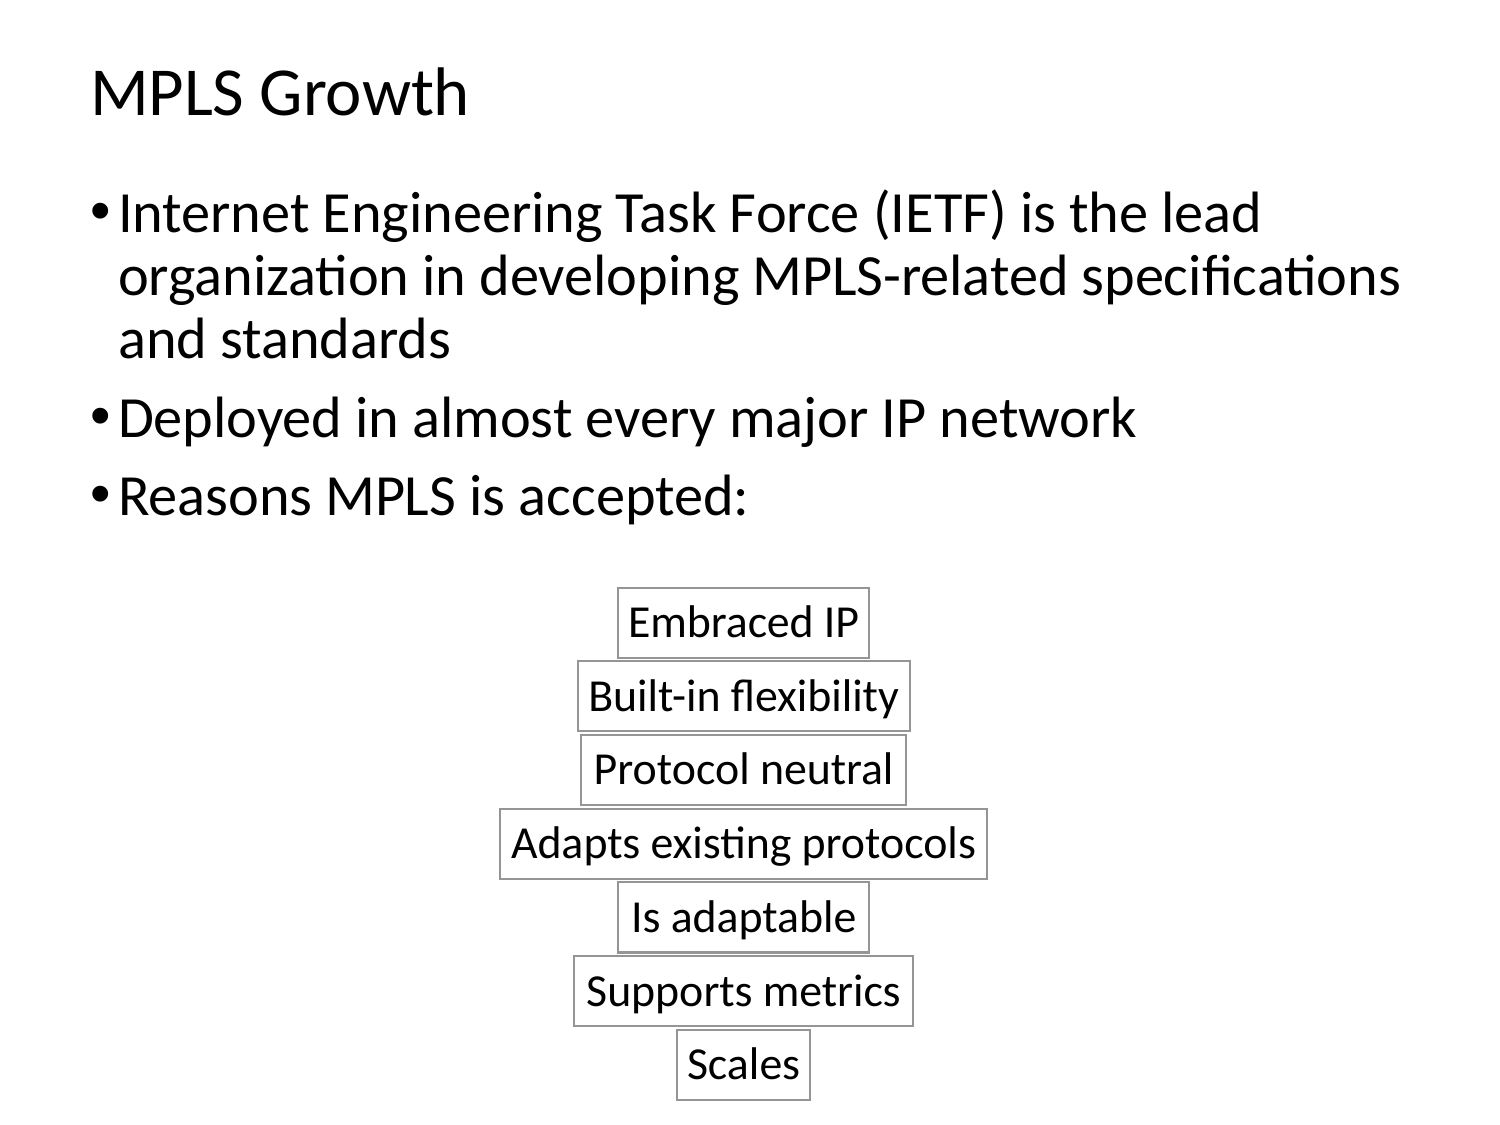

# MPLS Growth
Internet Engineering Task Force (IETF) is the lead organization in developing MPLS-related specifications and standards
Deployed in almost every major IP network
Reasons MPLS is accepted:

Embraced IP
Built-in flexibility
Protocol neutral
Adapts existing protocols
Is adaptable
Supports metrics
Scales